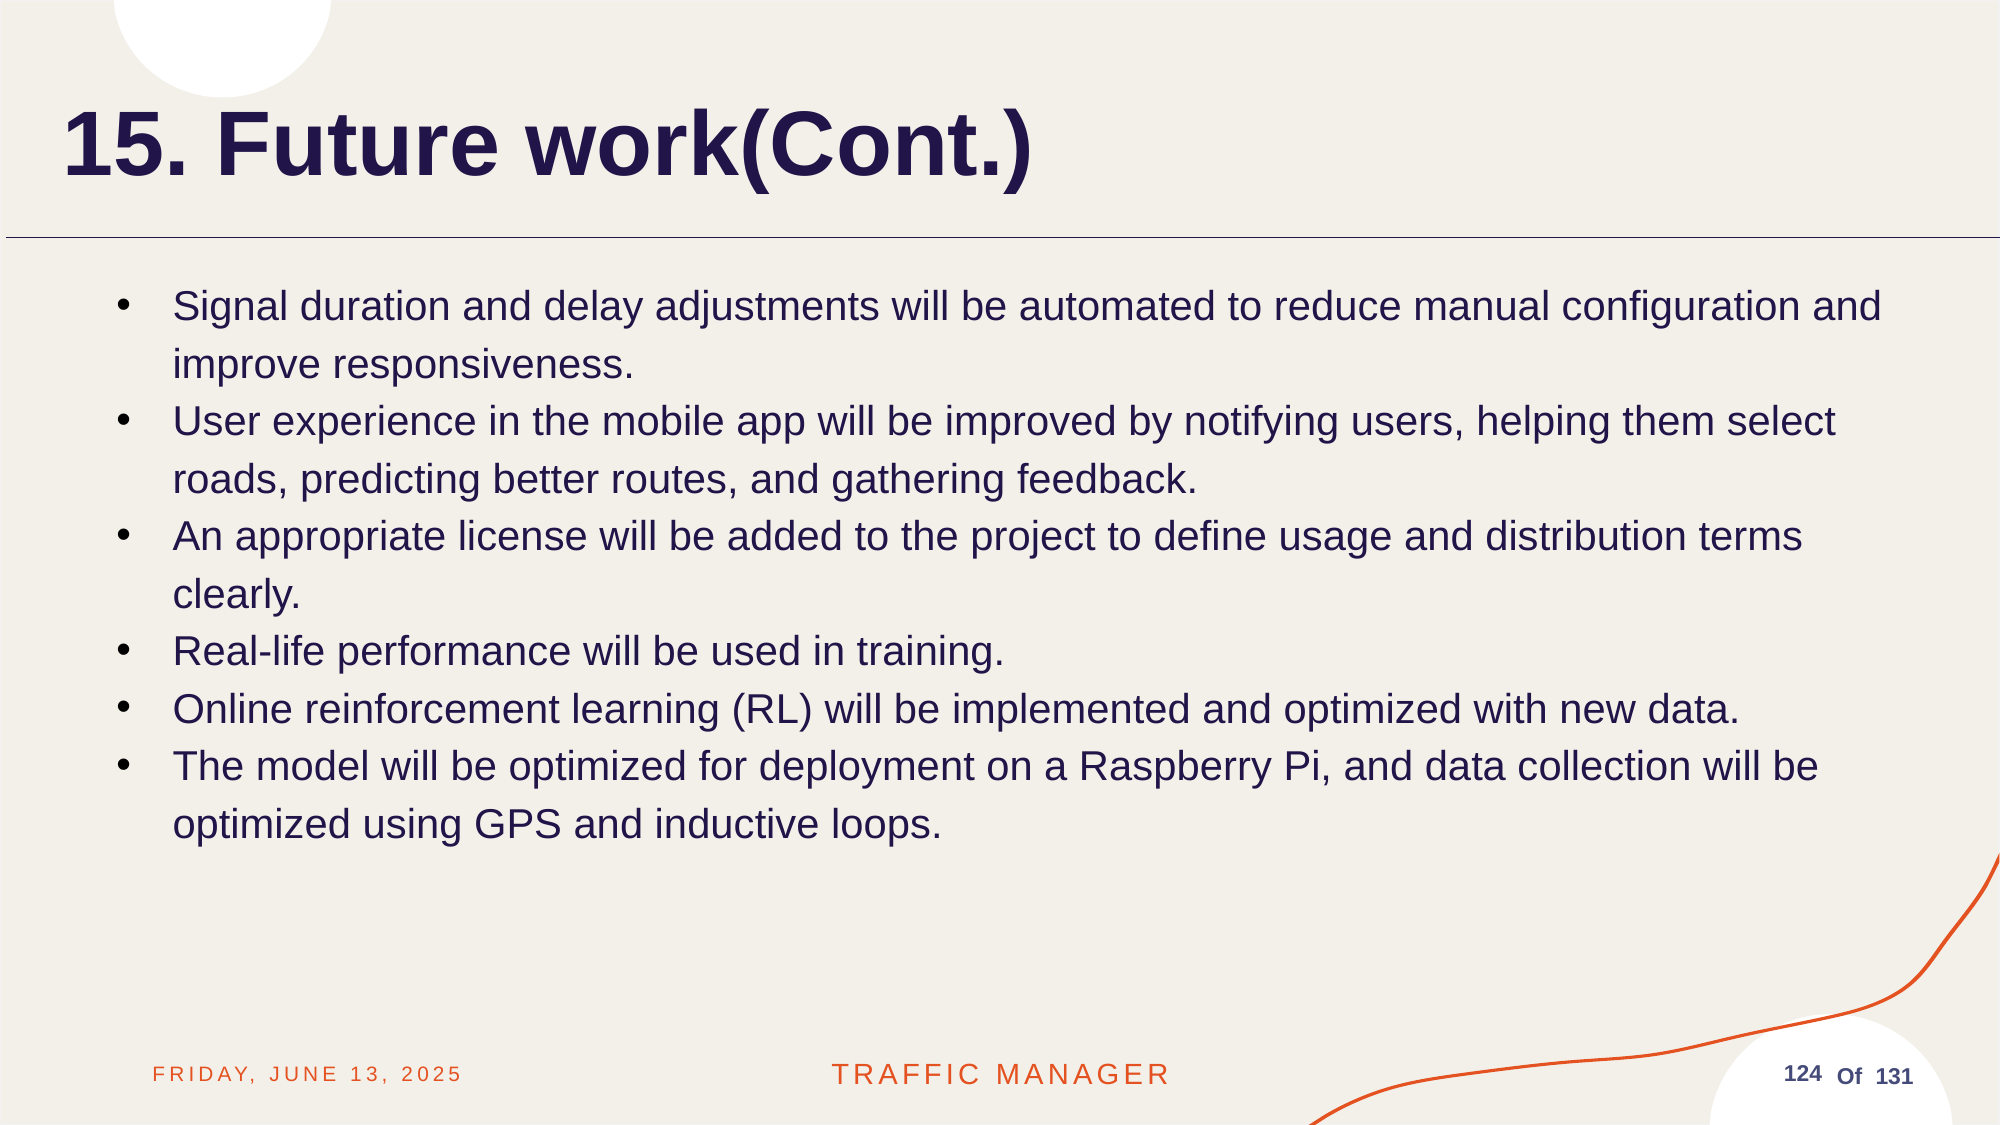

15. Future work(Cont.)
Signal duration and delay adjustments will be automated to reduce manual configuration and improve responsiveness.
User experience in the mobile app will be improved by notifying users, helping them select roads, predicting better routes, and gathering feedback.
An appropriate license will be added to the project to define usage and distribution terms clearly.
Real-life performance will be used in training.
Online reinforcement learning (RL) will be implemented and optimized with new data.
The model will be optimized for deployment on a Raspberry Pi, and data collection will be optimized using GPS and inductive loops.
Friday, June 13, 2025
Traffic MANAGER
124